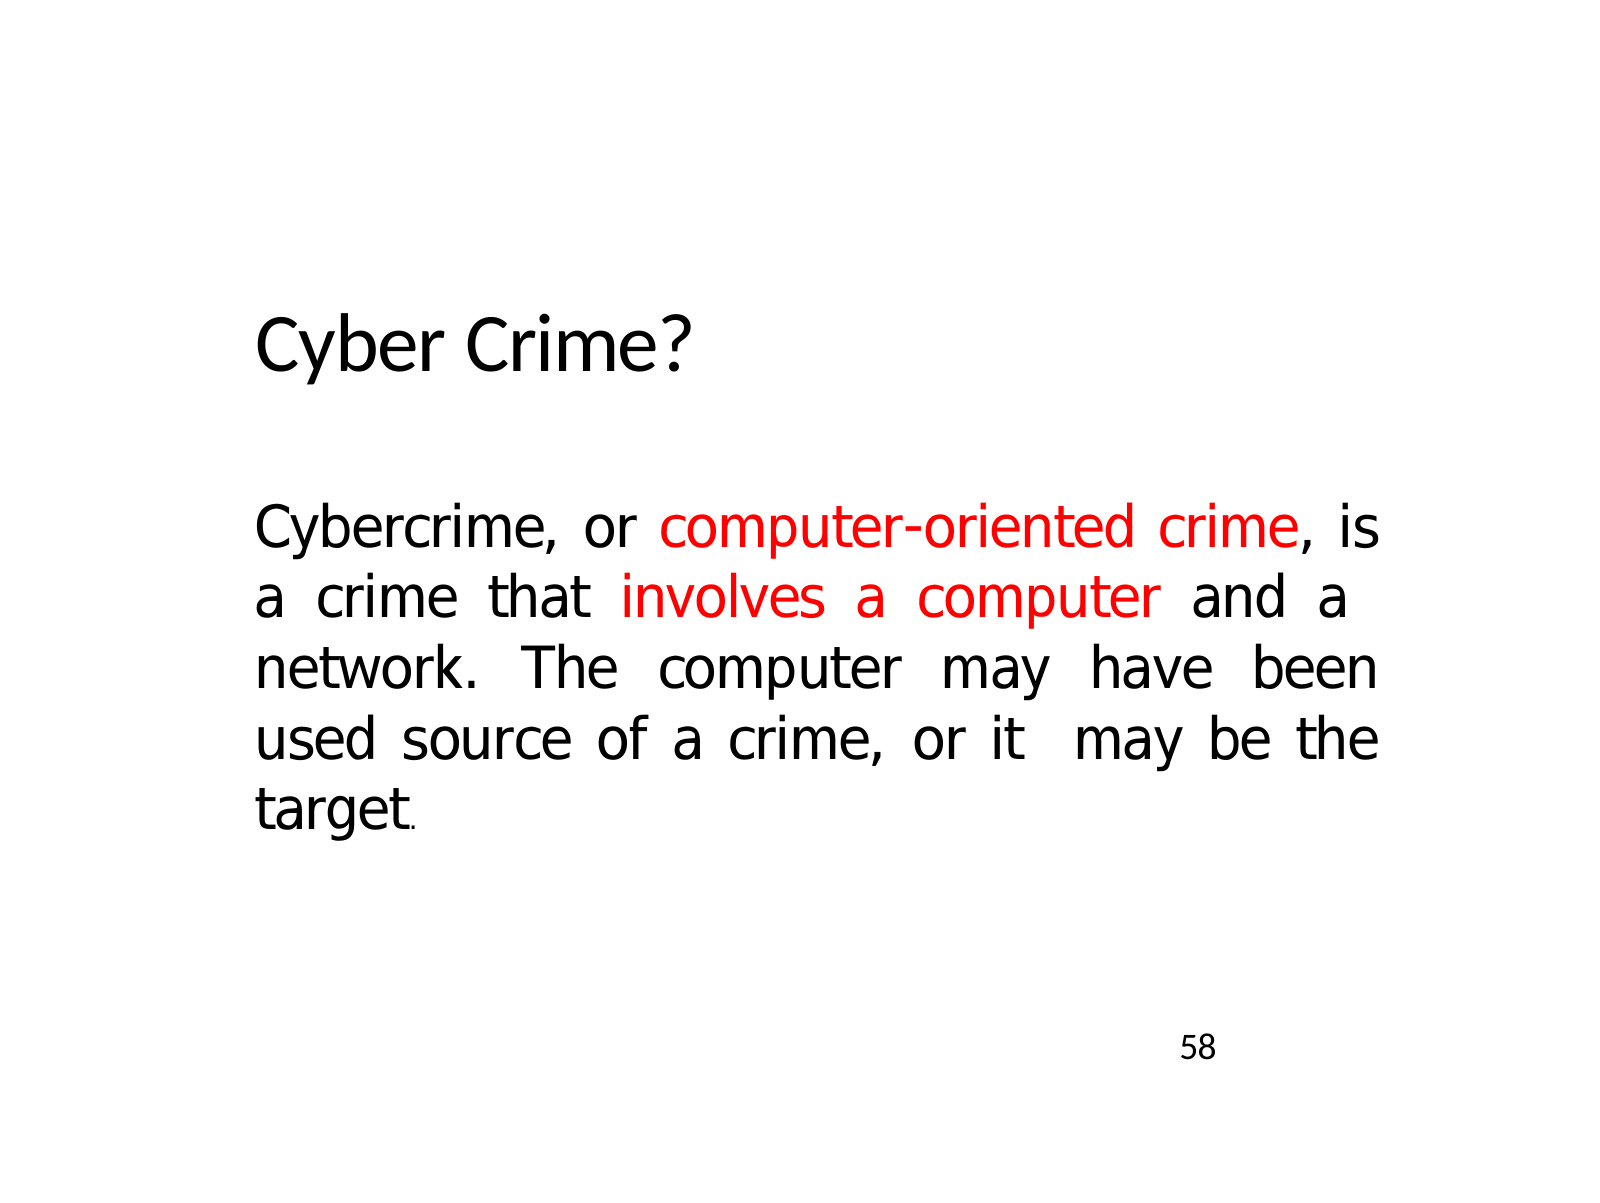

# Cyber Crime?
Cybercrime, or computer-oriented crime, is a crime that involves a computer and a  network. The computer may have been used source of a crime, or it  may be the target.
58